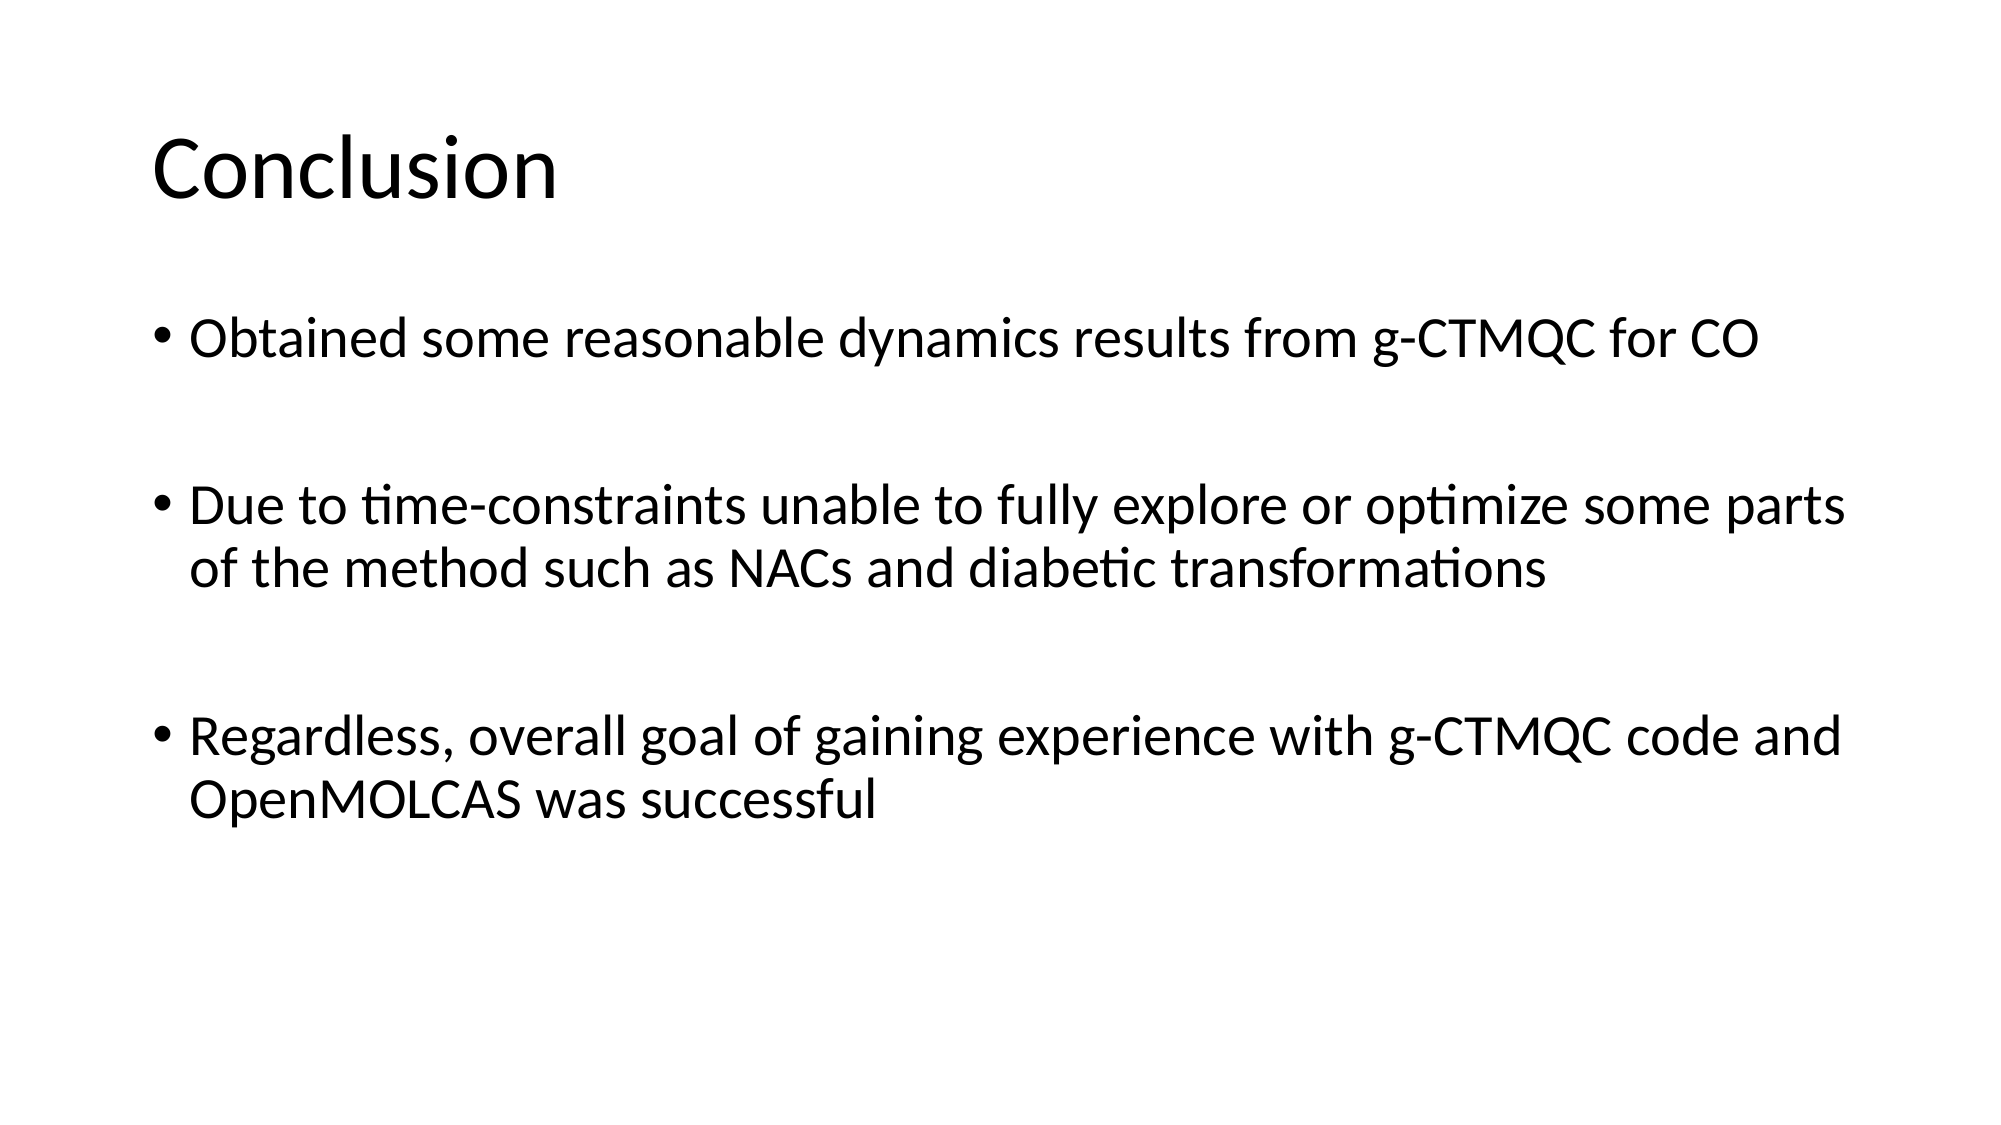

# Conclusion
Obtained some reasonable dynamics results from g-CTMQC for CO

Due to time-constraints unable to fully explore or optimize some parts of the method such as NACs and diabetic transformations

Regardless, overall goal of gaining experience with g-CTMQC code and OpenMOLCAS was successful